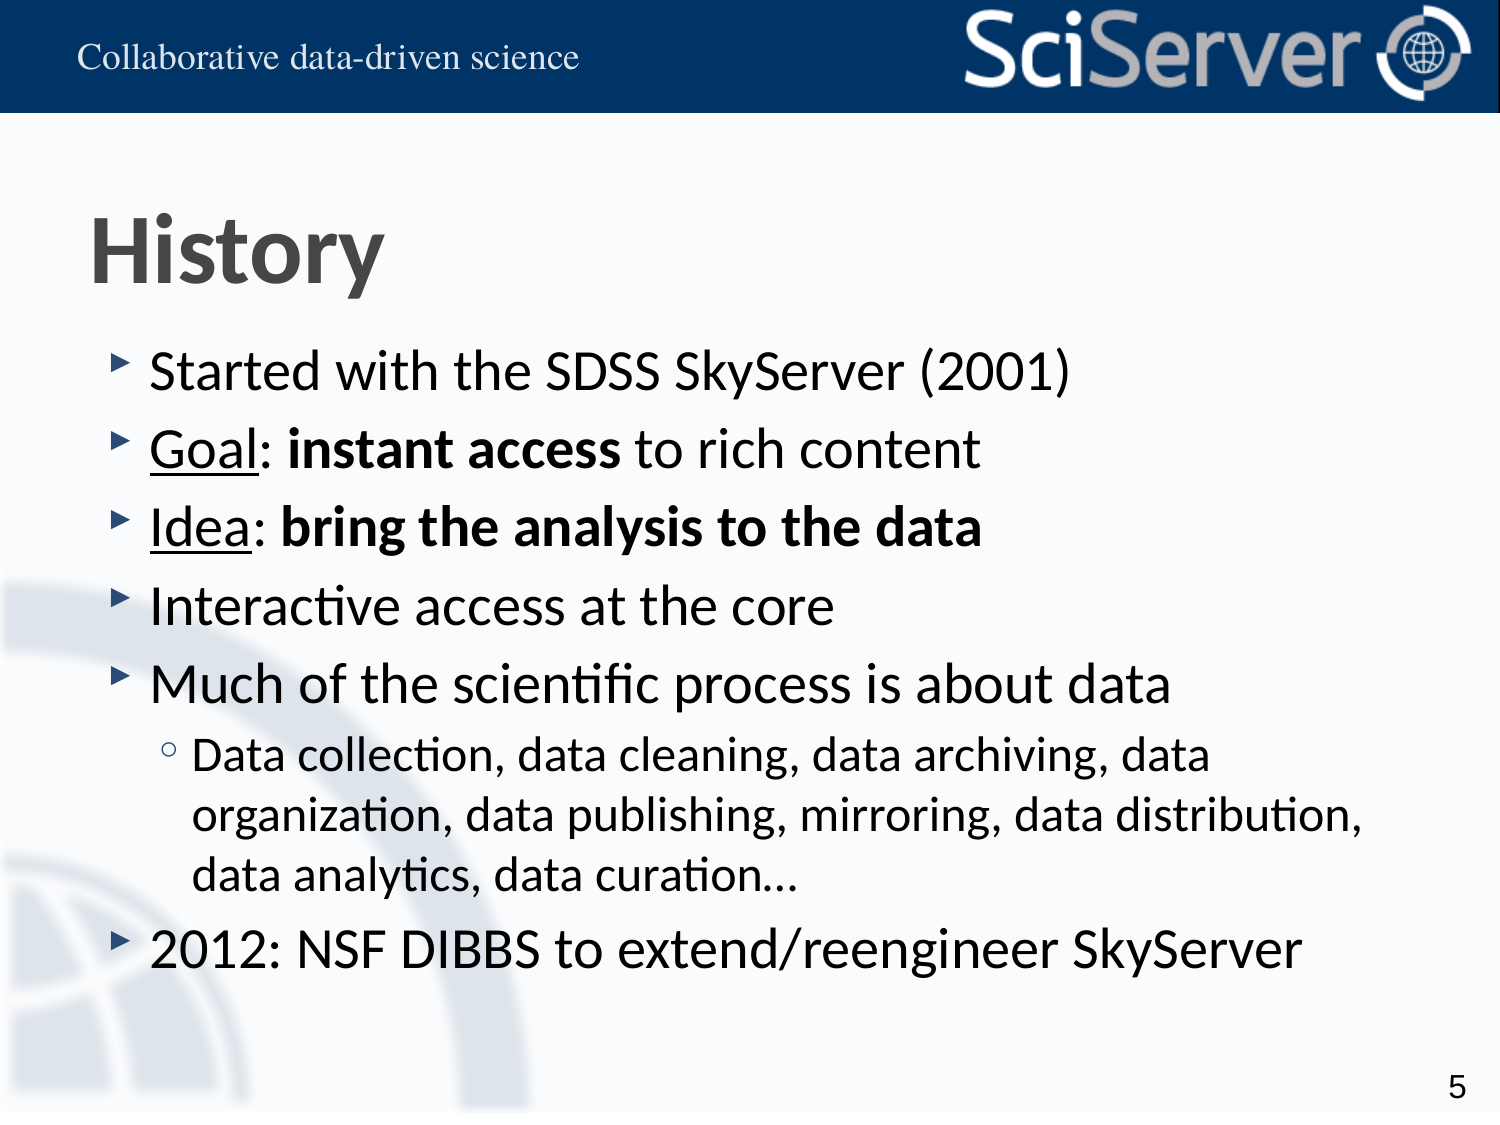

# History
Started with the SDSS SkyServer (2001)
Goal: instant access to rich content
Idea: bring the analysis to the data
Interactive access at the core
Much of the scientific process is about data
Data collection, data cleaning, data archiving, data organization, data publishing, mirroring, data distribution, data analytics, data curation…
2012: NSF DIBBS to extend/reengineer SkyServer
5